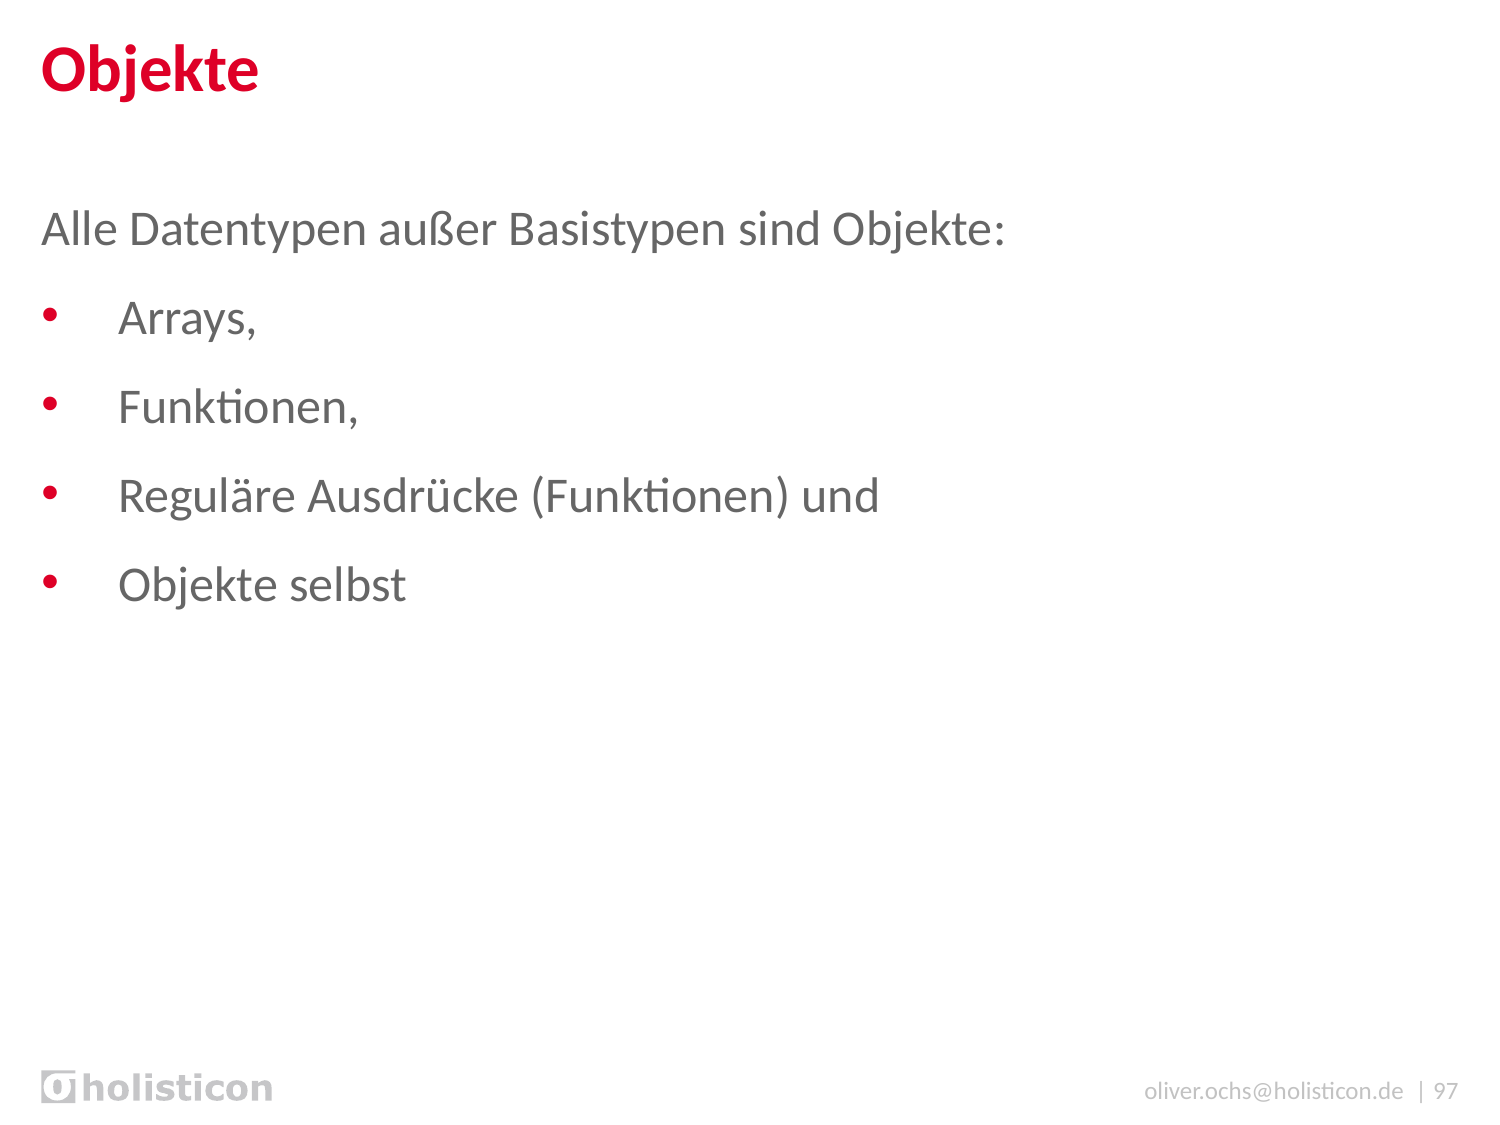

# Objekte
Alle Datentypen außer Basistypen sind Objekte:
Arrays,
Funktionen,
Reguläre Ausdrücke (Funktionen) und
Objekte selbst